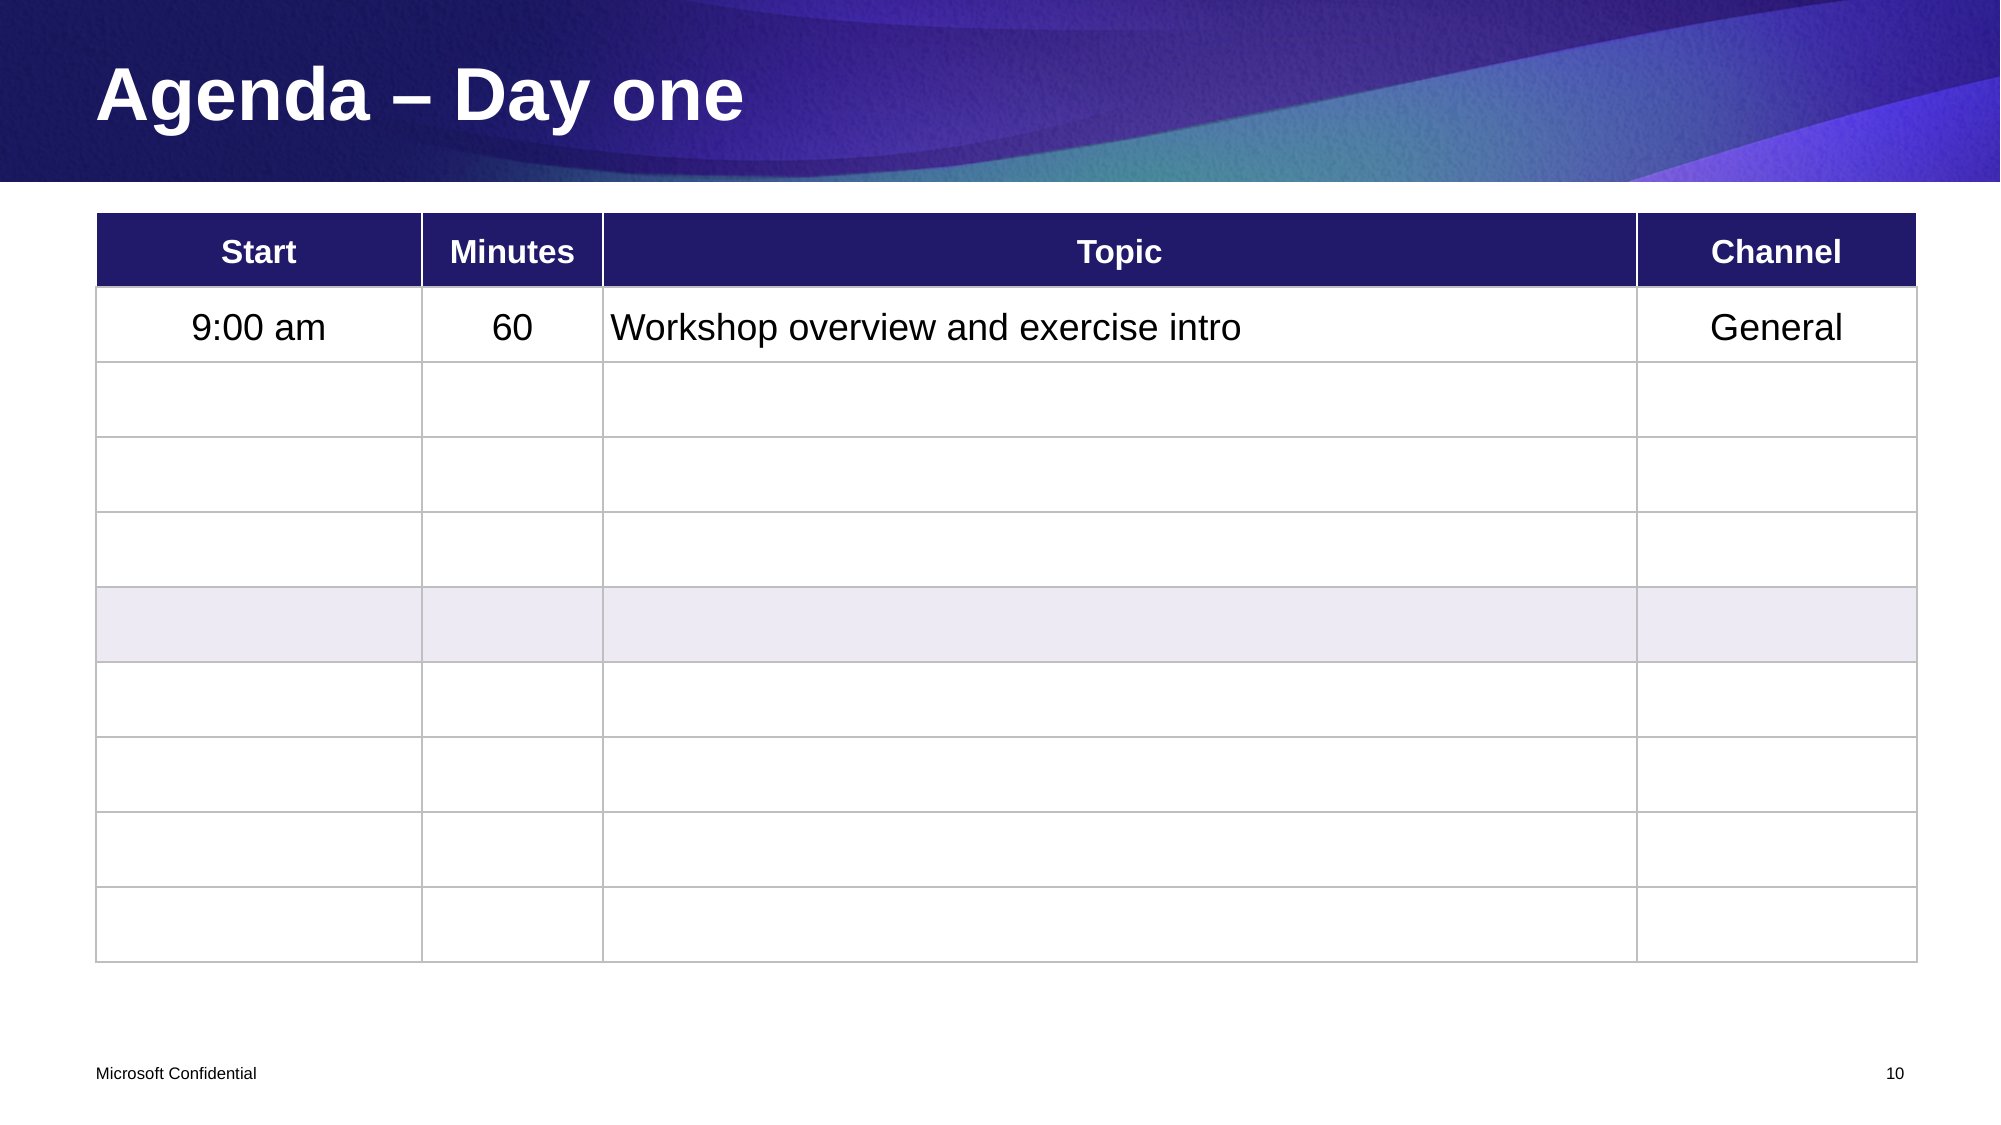

Agenda – Day one
| Start | Minutes | Topic | Channel |
| --- | --- | --- | --- |
| 9:00 am | 60 | Workshop overview and exercise intro​ | General |
|  |  |  |  |
|  |  |  |  |
|  |  |  |  |
|  |  |  |  |
|  |  |  |  |
|  |  |  |  |
|  |  |  |  |
|  |  |  |  |
Microsoft Confidential
10